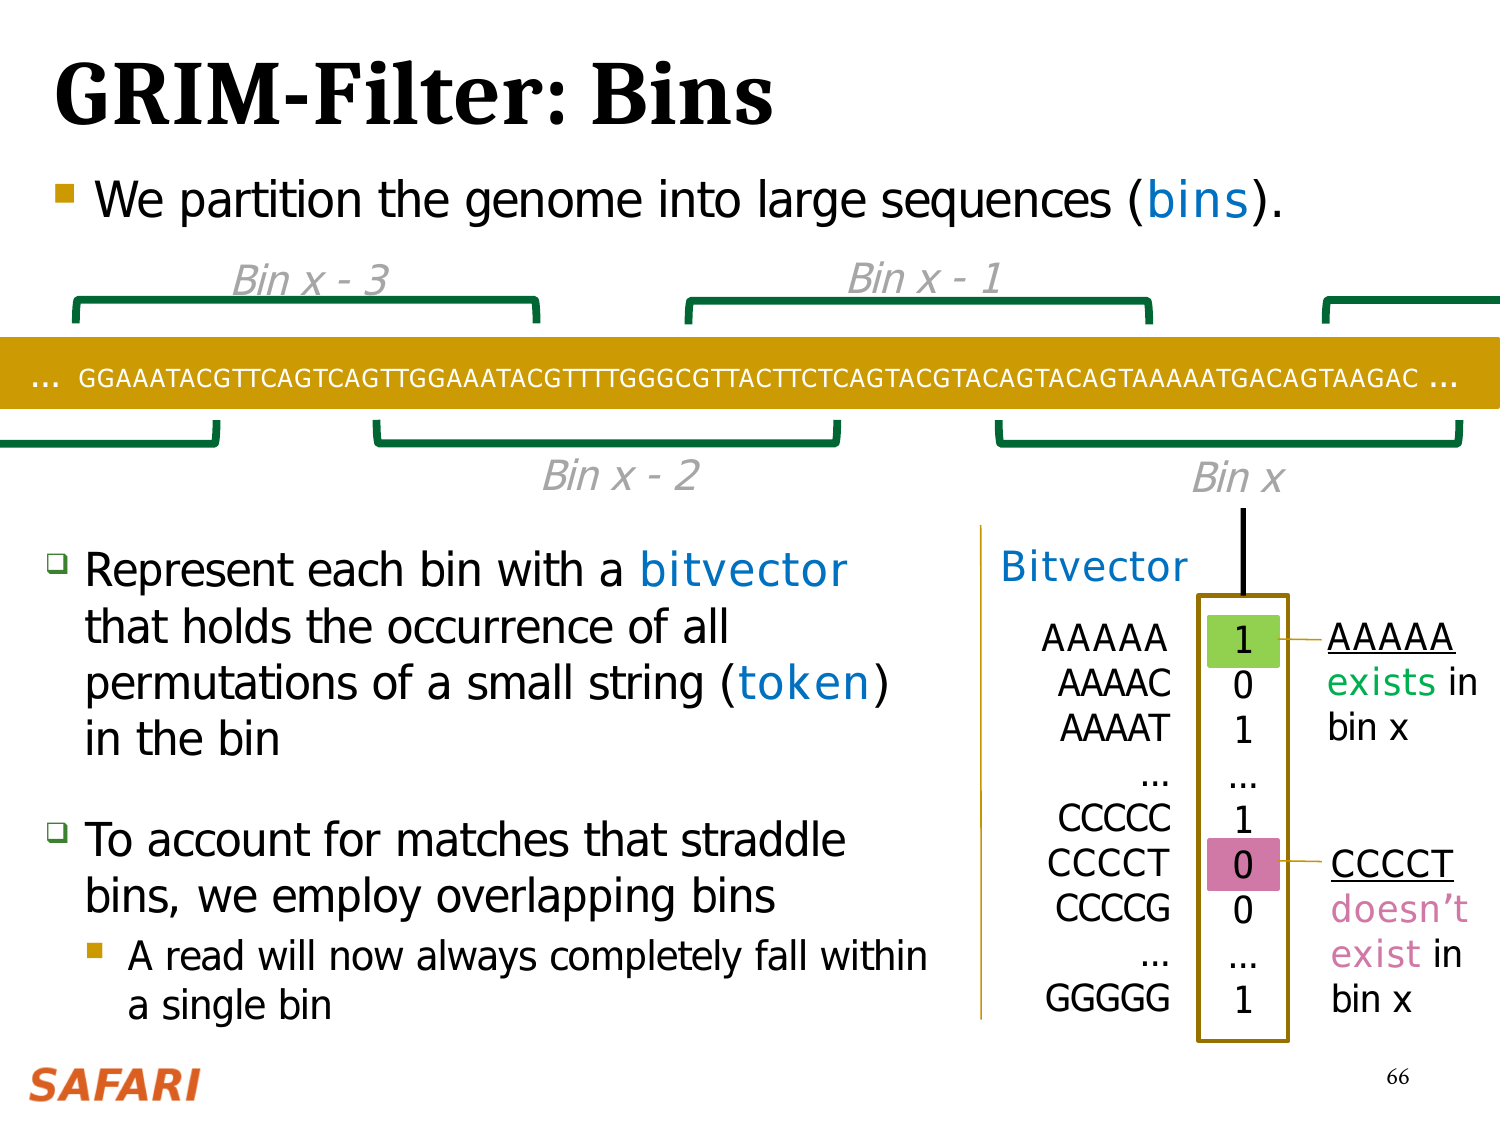

# GRIM-Filter: Bins

We partition the genome into large sequences (bins).

Bin x - 1
Bin x - 3
… GGAAATACGTTCAGTCAGTTGGAAATACGTTTTGGGCGTTACTTCTCAGTACGTACAGTACAGTAAAAATGACAGTAAGAC …
Bin x - 2
Bin x
Represent each bin with a bitvector that holds the occurrence of all permutations of a small string (token) in the bin

To account for matches that straddle bins, we employ overlapping bins
A read will now always completely fall within a single bin

Bitvector
1
0
1
…
1
0
0
…
1
AAAAA exists in bin x
AAAAA
AAAAC
AAAAT
…
CCCCC
CCCCT
CCCCG
…
GGGGG

CCCCT doesn’t exist in bin x

66